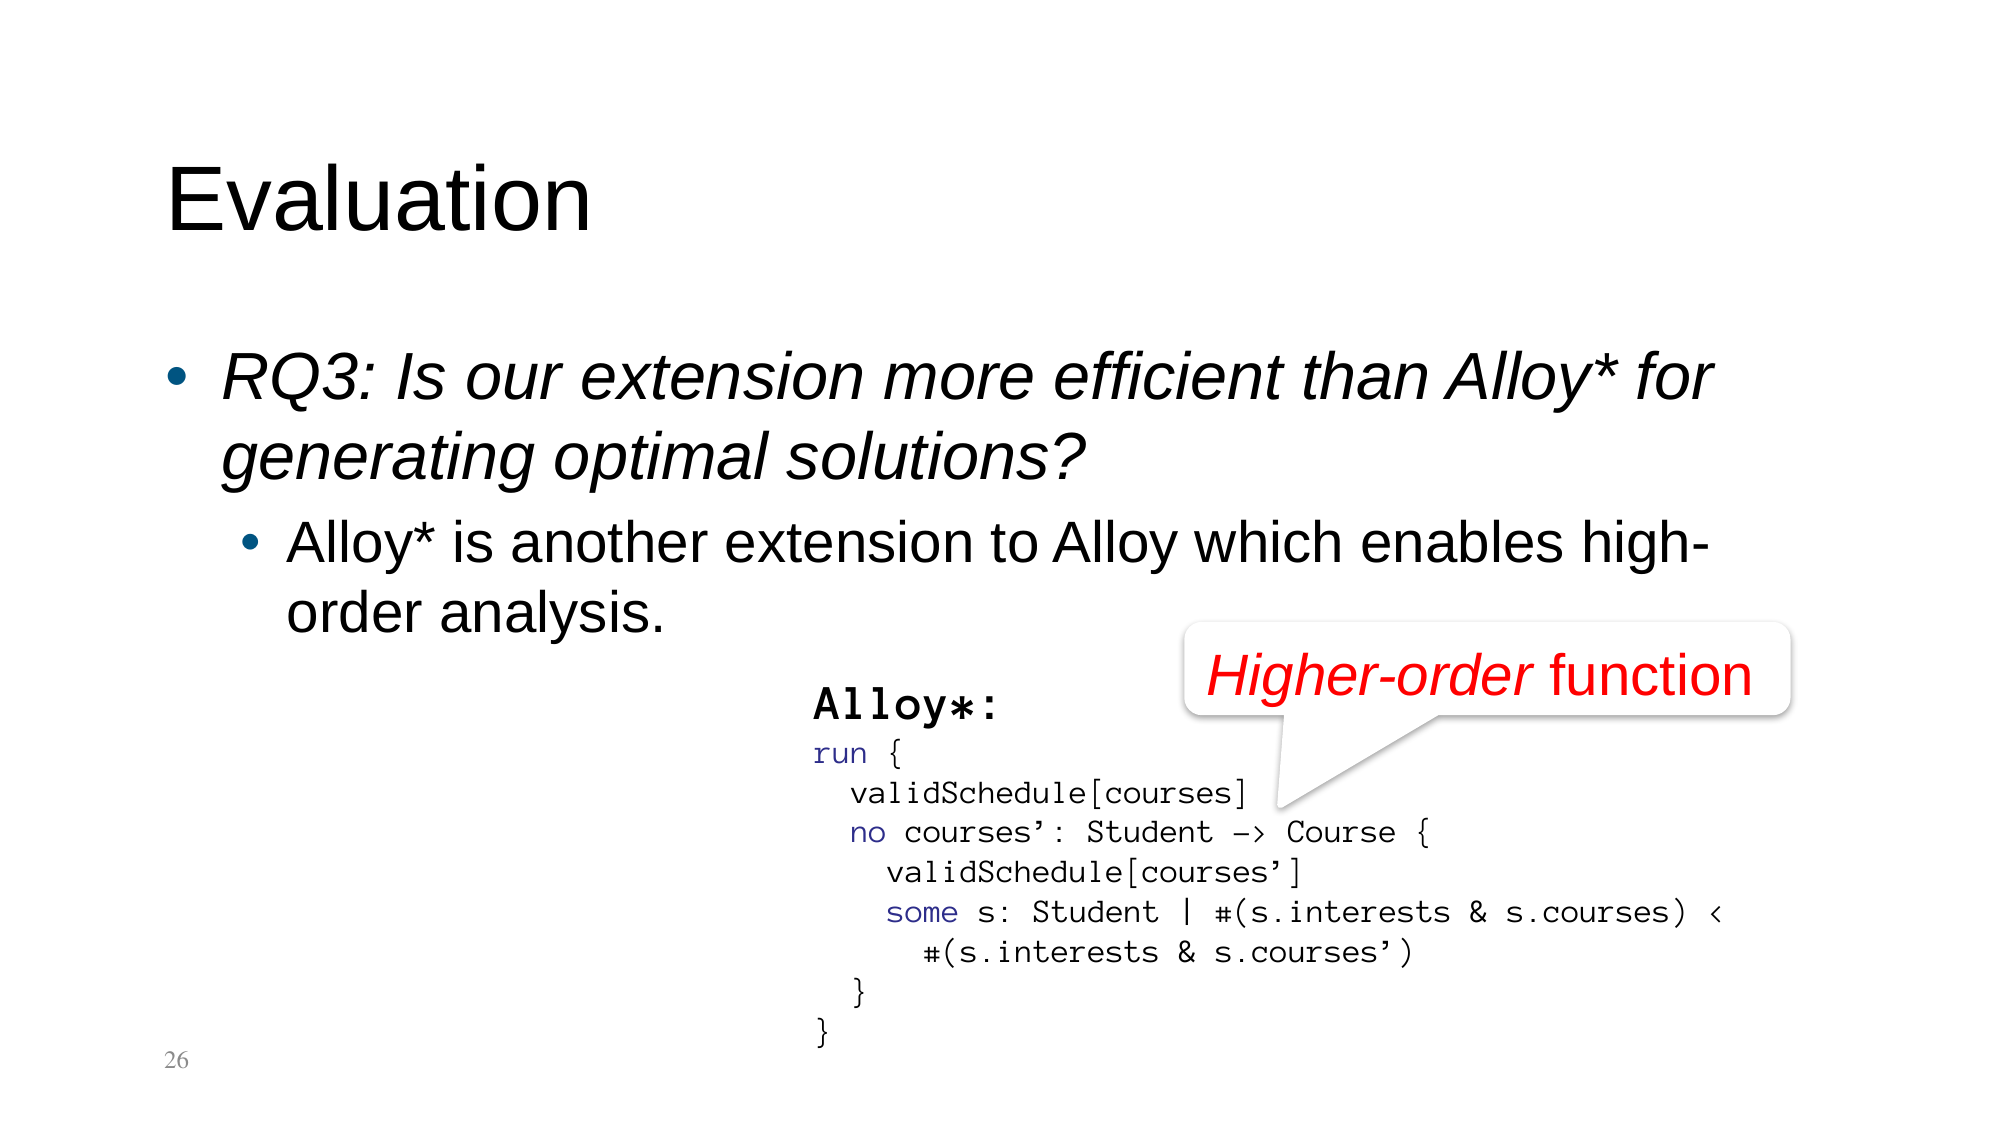

# Evaluation
RQ3: Is our extension more efficient than Alloy* for generating optimal solutions?
Alloy* is another extension to Alloy which enables high-order analysis.
Higher-order function
Alloy*:
run {
  validSchedule[courses]
  no courses’: Student -> Course {
    validSchedule[courses’]
    some s: Student | #(s.interests & s.courses) <
      #(s.interests & s.courses’)
  }
}
26